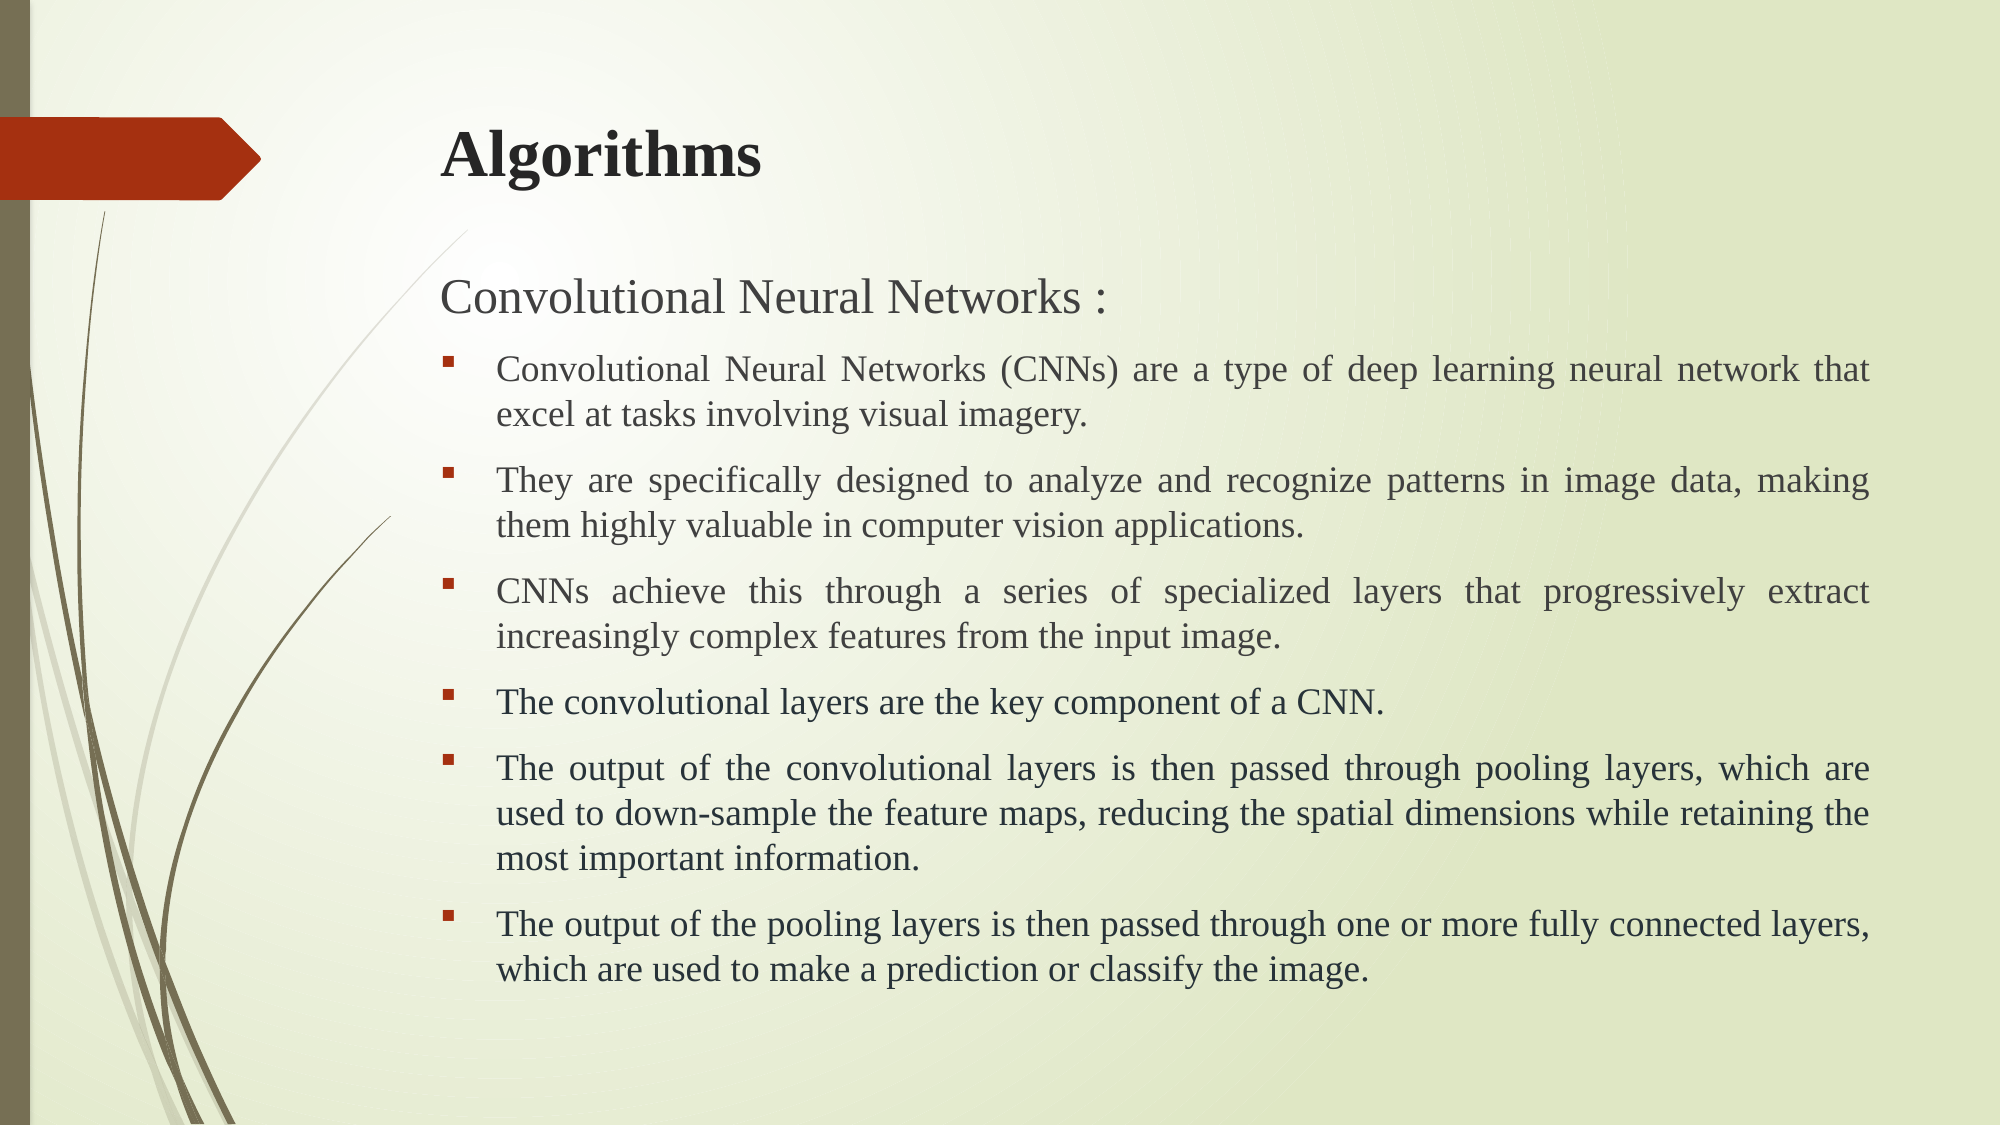

# Algorithms
Convolutional Neural Networks :
Convolutional Neural Networks (CNNs) are a type of deep learning neural network that excel at tasks involving visual imagery.
They are specifically designed to analyze and recognize patterns in image data, making them highly valuable in computer vision applications.
CNNs achieve this through a series of specialized layers that progressively extract increasingly complex features from the input image.
The convolutional layers are the key component of a CNN.
The output of the convolutional layers is then passed through pooling layers, which are used to down-sample the feature maps, reducing the spatial dimensions while retaining the most important information.
The output of the pooling layers is then passed through one or more fully connected layers, which are used to make a prediction or classify the image.